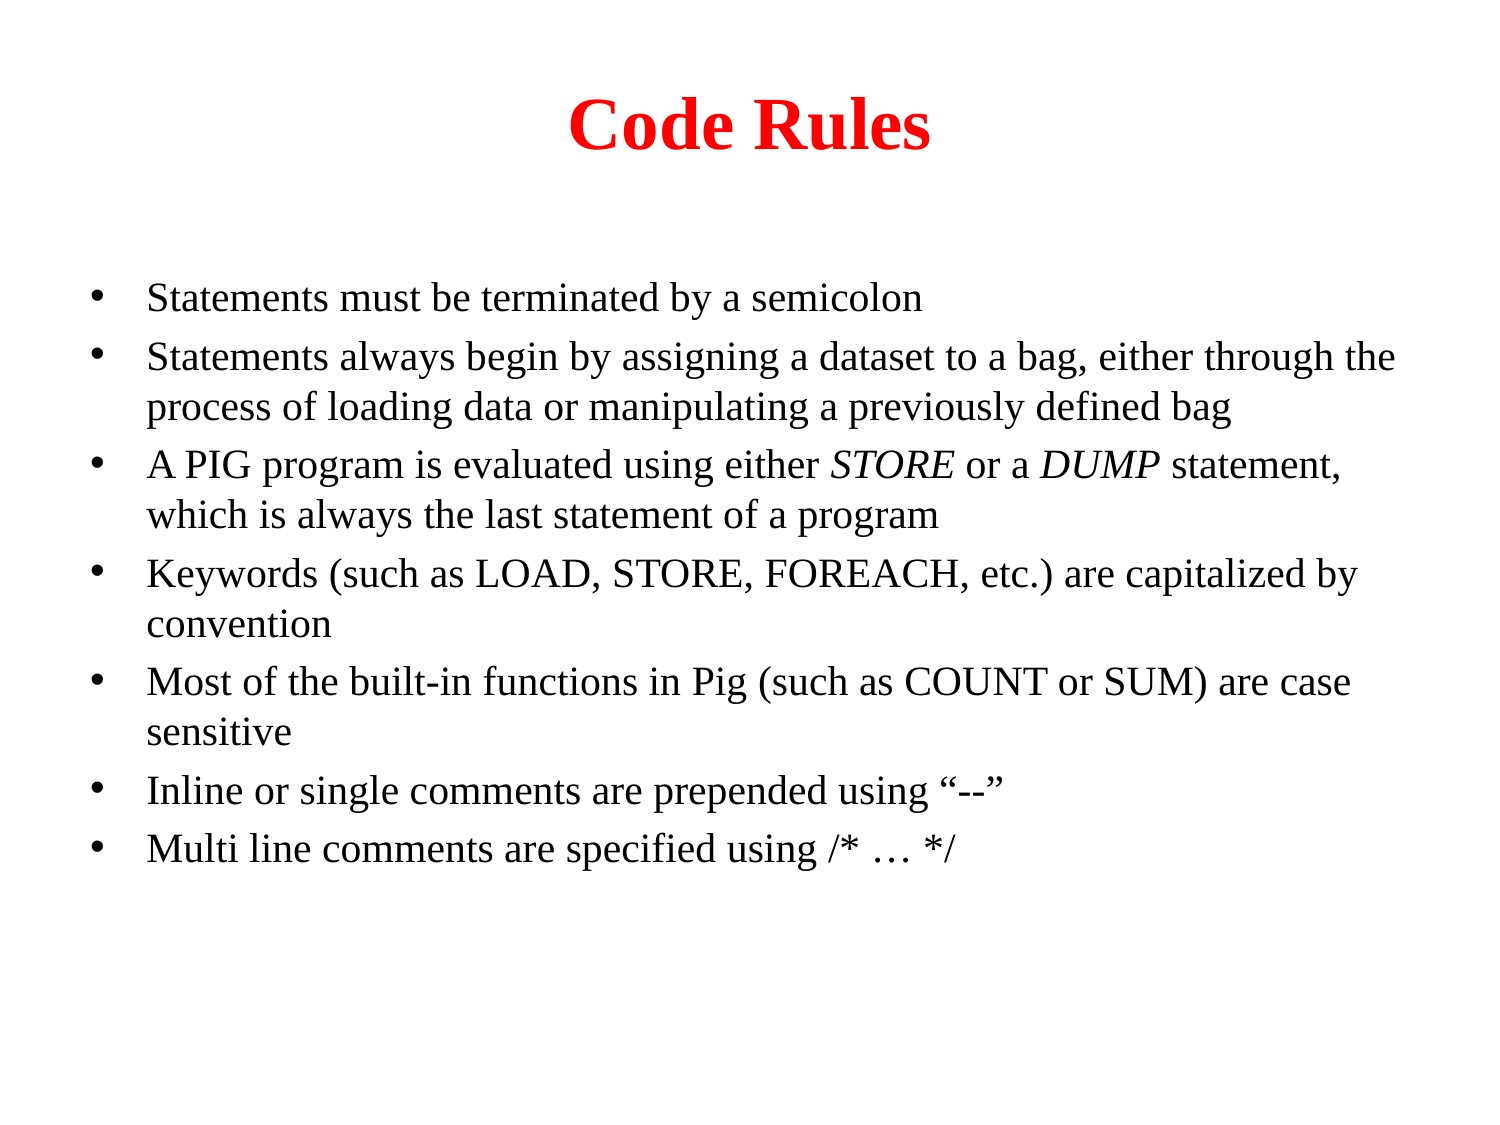

# Code Rules
Statements must be terminated by a semicolon
Statements always begin by assigning a dataset to a bag, either through the process of loading data or manipulating a previously defined bag
A PIG program is evaluated using either STORE or a DUMP statement, which is always the last statement of a program
Keywords (such as LOAD, STORE, FOREACH, etc.) are capitalized by convention
Most of the built-in functions in Pig (such as COUNT or SUM) are case sensitive
Inline or single comments are prepended using “--”
Multi line comments are specified using /* … */